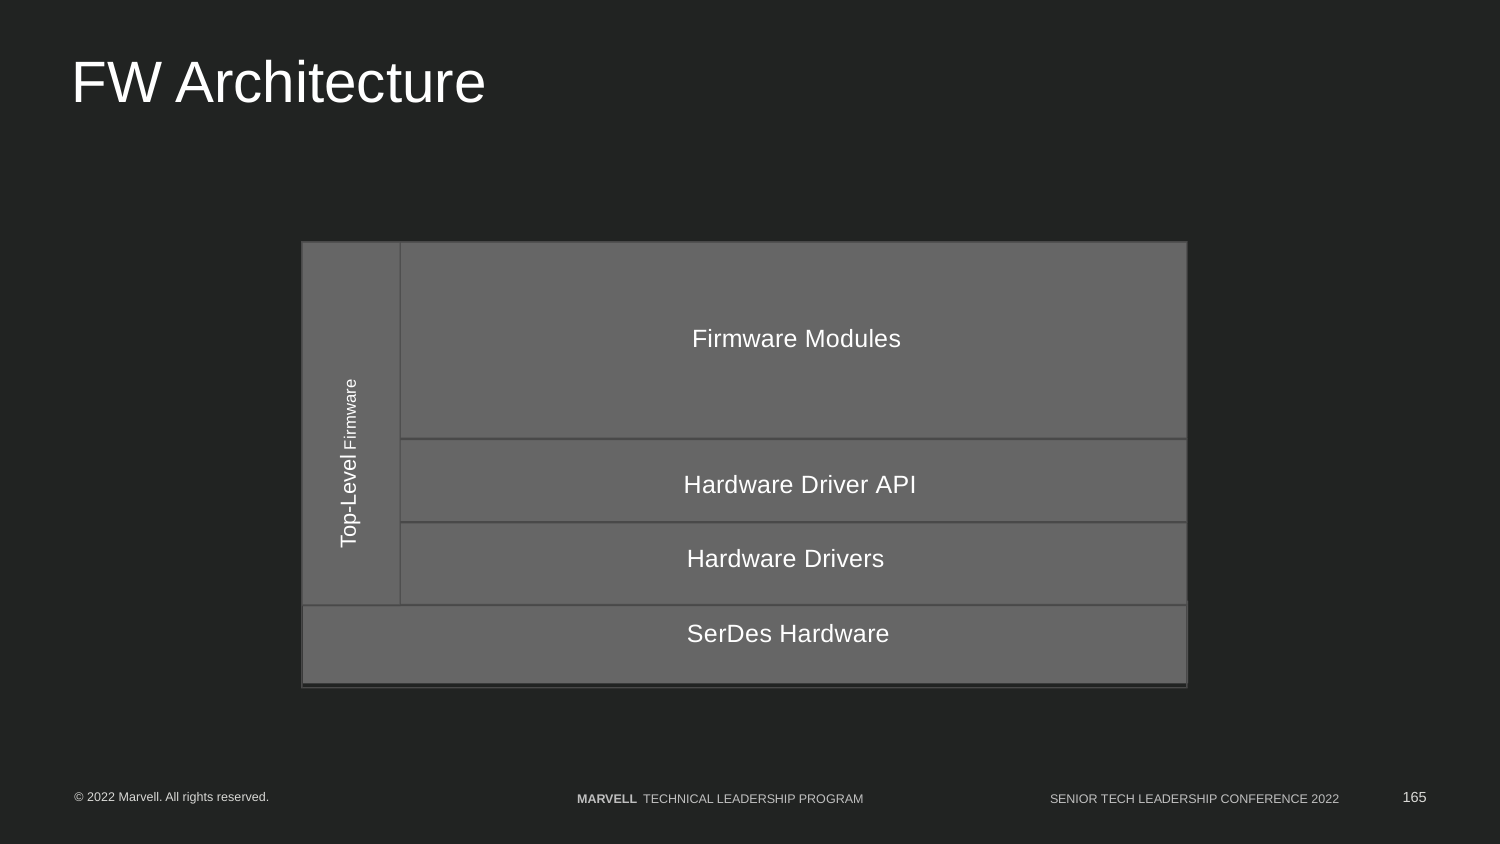

# FW Architecture

Top-Level Firmware
Firmware Modules

  Hardware Driver API
Hardware Drivers
SerDes Hardware